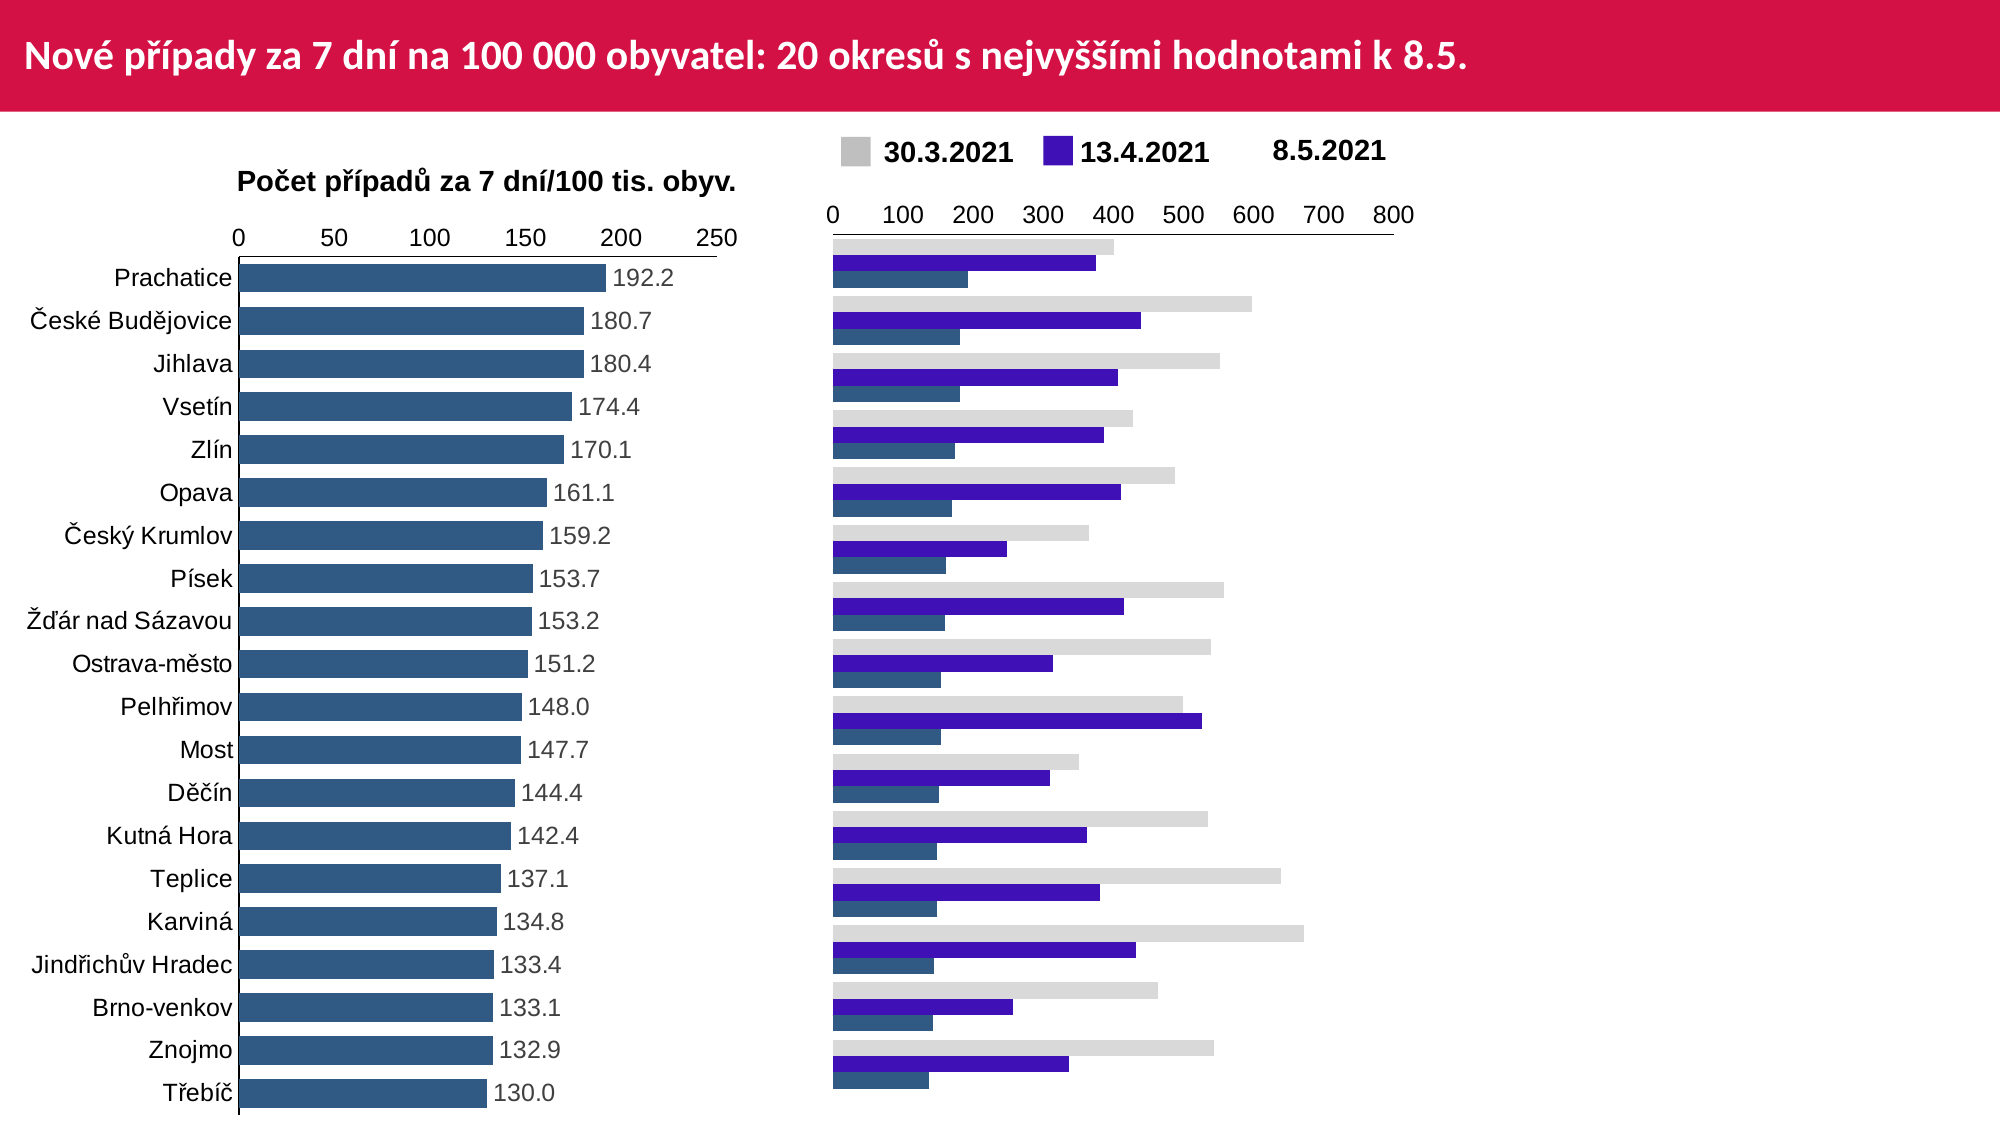

# Nové případy za 7 dní na 100 000 obyvatel: 20 okresů s nejvyššími hodnotami k 8.5.
8.5.2021
13.4.2021
30.3.2021

Počet případů za 7 dní/100 tis. obyv.

### Chart

| Category | 30.3. | 13.4. | 1.5. |
|---|---|---|---|
| Prachatice | 400.17262348464 | 374.67142689003 | 192.239789713209 |
| České Budějovice | 597.744802274595 | 439.503223534095 | 180.701673787537 |
| Jihlava | 551.800612525081 | 405.709860245714 | 180.413278417291 |
| Vsetín | 427.67242943056 | 385.812159013213 | 174.417793405612 |
| Zlín | 487.341640055934 | 410.640118548201 | 170.099972867488 |
| Opava | 364.85167616151 | 247.962958759844 | 161.147552145986 |
| Český Krumlov | 557.216193384885 | 414.256936773019 | 159.204626681395 |
| Písek | 539.204045427242 | 314.302876220542 | 153.659183930043 |
| Žďár nad Sázavou | 498.485079300597 | 525.567460518966 | 153.184718766397 |
| Ostrava-město | 351.090911930531 | 309.859594871074 | 151.181495884677 |
| Pelhřimov | 535.254903045558 | 362.368952449448 | 147.99037371027 |
| Most | 638.271207075589 | 381.351380384574 | 147.706520571489 |
| Děčín | 671.59685661793 | 431.520279137268 | 144.354726652359 |
| Kutná Hora | 462.889697736983 | 255.842169119586 | 142.427599303687 |
| Teplice | 543.882484194867 | 337.021197471178 | 137.132763108962 |

### Chart

| Category | Nové případy za 7 dní na 100 000 obyvatel |
|---|---|
| Prachatice | 192.239789713209 |
| České Budějovice | 180.701673787537 |
| Jihlava | 180.413278417291 |
| Vsetín | 174.417793405612 |
| Zlín | 170.099972867488 |
| Opava | 161.147552145986 |
| Český Krumlov | 159.204626681395 |
| Písek | 153.659183930043 |
| Žďár nad Sázavou | 153.184718766397 |
| Ostrava-město | 151.181495884677 |
| Pelhřimov | 147.99037371027 |
| Most | 147.706520571489 |
| Děčín | 144.354726652359 |
| Kutná Hora | 142.427599303687 |
| Teplice | 137.132763108962 |
| Karviná | 134.781832058589 |
| Jindřichův Hradec | 133.418603625457 |
| Brno-venkov | 133.100666838792 |
| Znojmo | 132.924067126653 |
| Třebíč | 129.952170381734 |